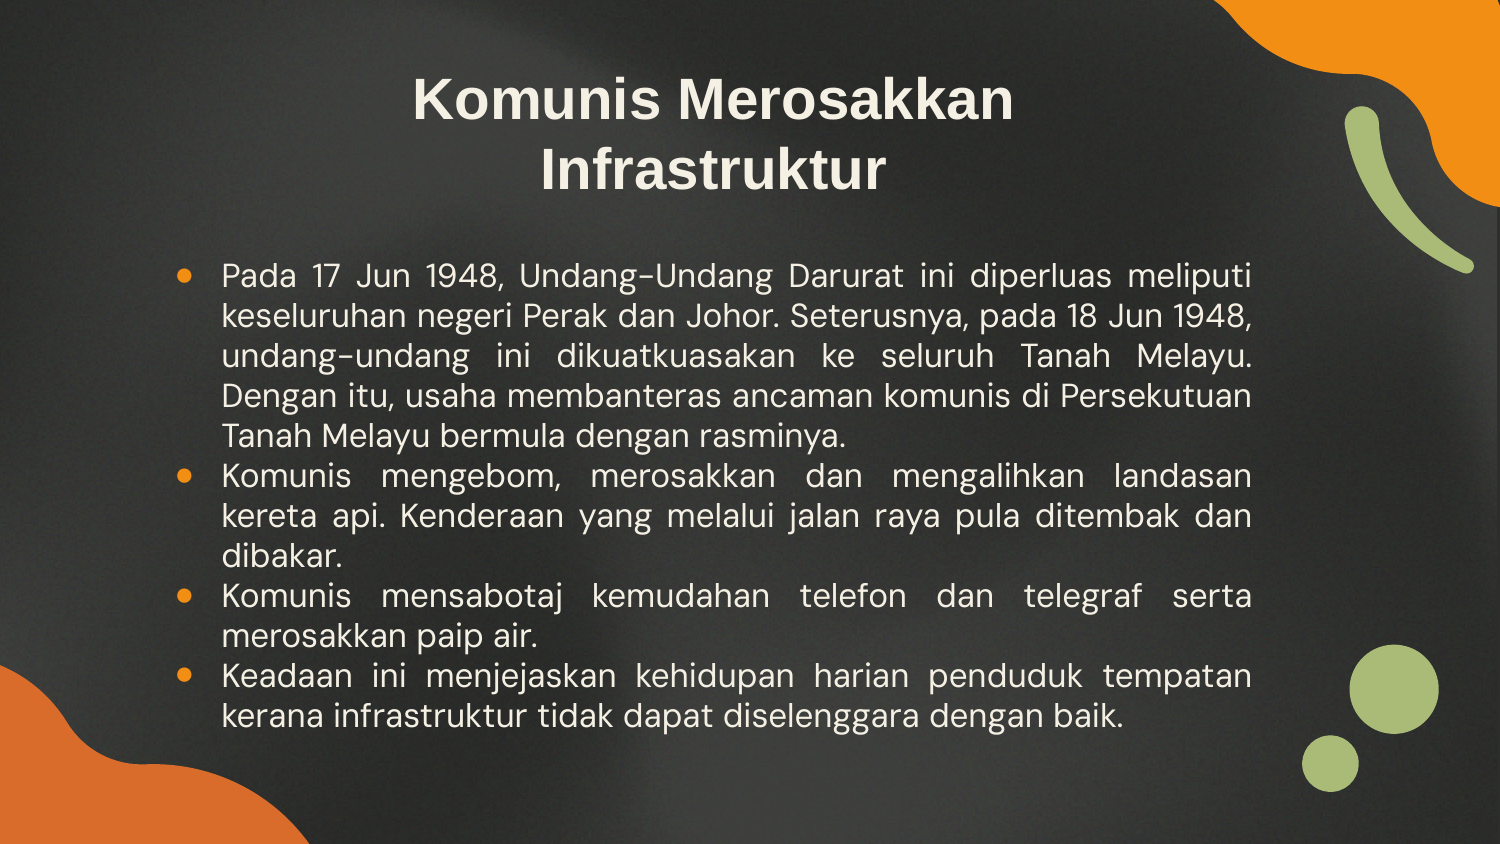

# Komunis Merosakkan Infrastruktur
Pada 17 Jun 1948, Undang-Undang Darurat ini diperluas meliputi keseluruhan negeri Perak dan Johor. Seterusnya, pada 18 Jun 1948, undang-undang ini dikuatkuasakan ke seluruh Tanah Melayu. Dengan itu, usaha membanteras ancaman komunis di Persekutuan Tanah Melayu bermula dengan rasminya.
Komunis mengebom, merosakkan dan mengalihkan landasan kereta api. Kenderaan yang melalui jalan raya pula ditembak dan dibakar.
Komunis mensabotaj kemudahan telefon dan telegraf serta merosakkan paip air.
Keadaan ini menjejaskan kehidupan harian penduduk tempatan kerana infrastruktur tidak dapat diselenggara dengan baik.